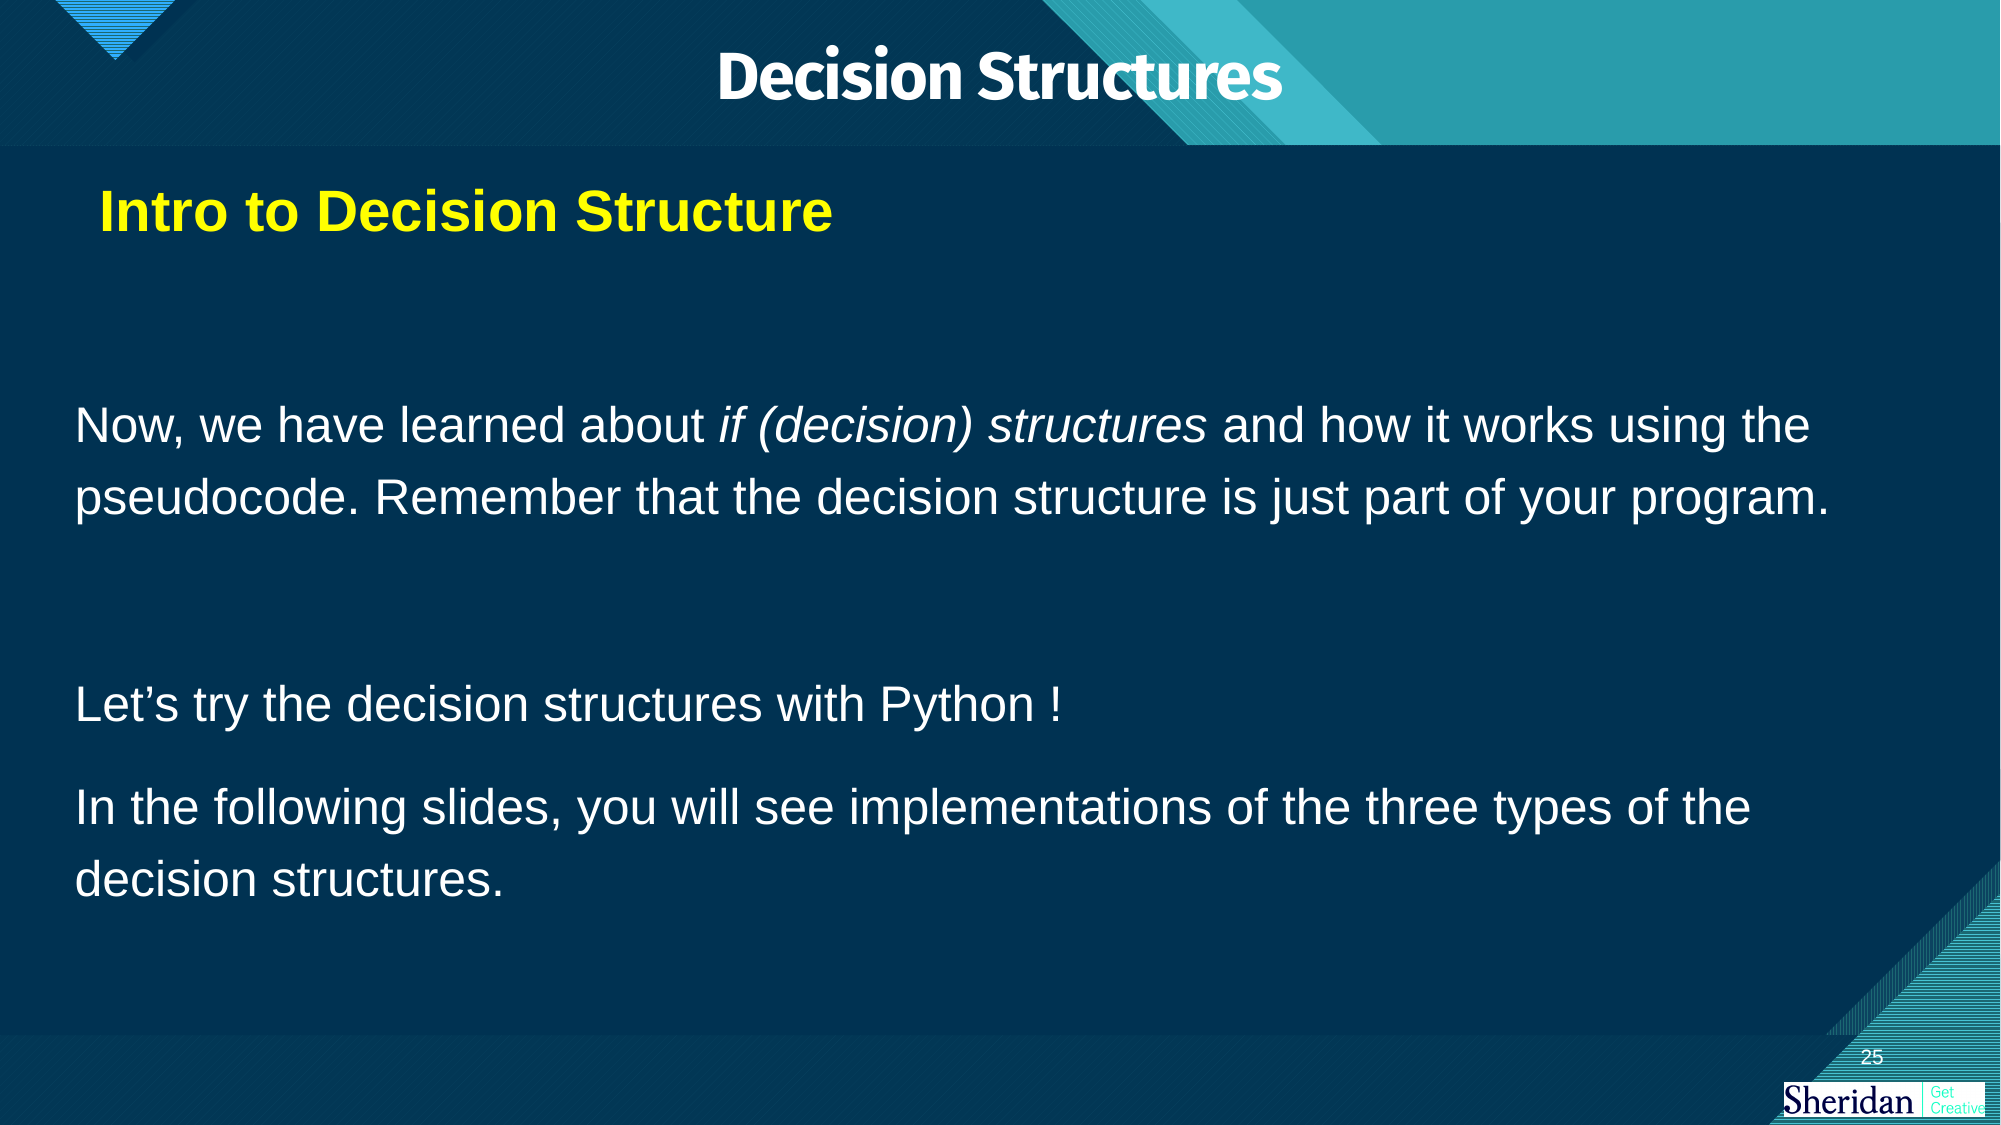

# Decision Structures
Intro to Decision Structure

Now, we have learned about if (decision) structures and how it works using the pseudocode. Remember that the decision structure is just part of your program.

Let’s try the decision structures with Python !
In the following slides, you will see implementations of the three types of the decision structures.

25